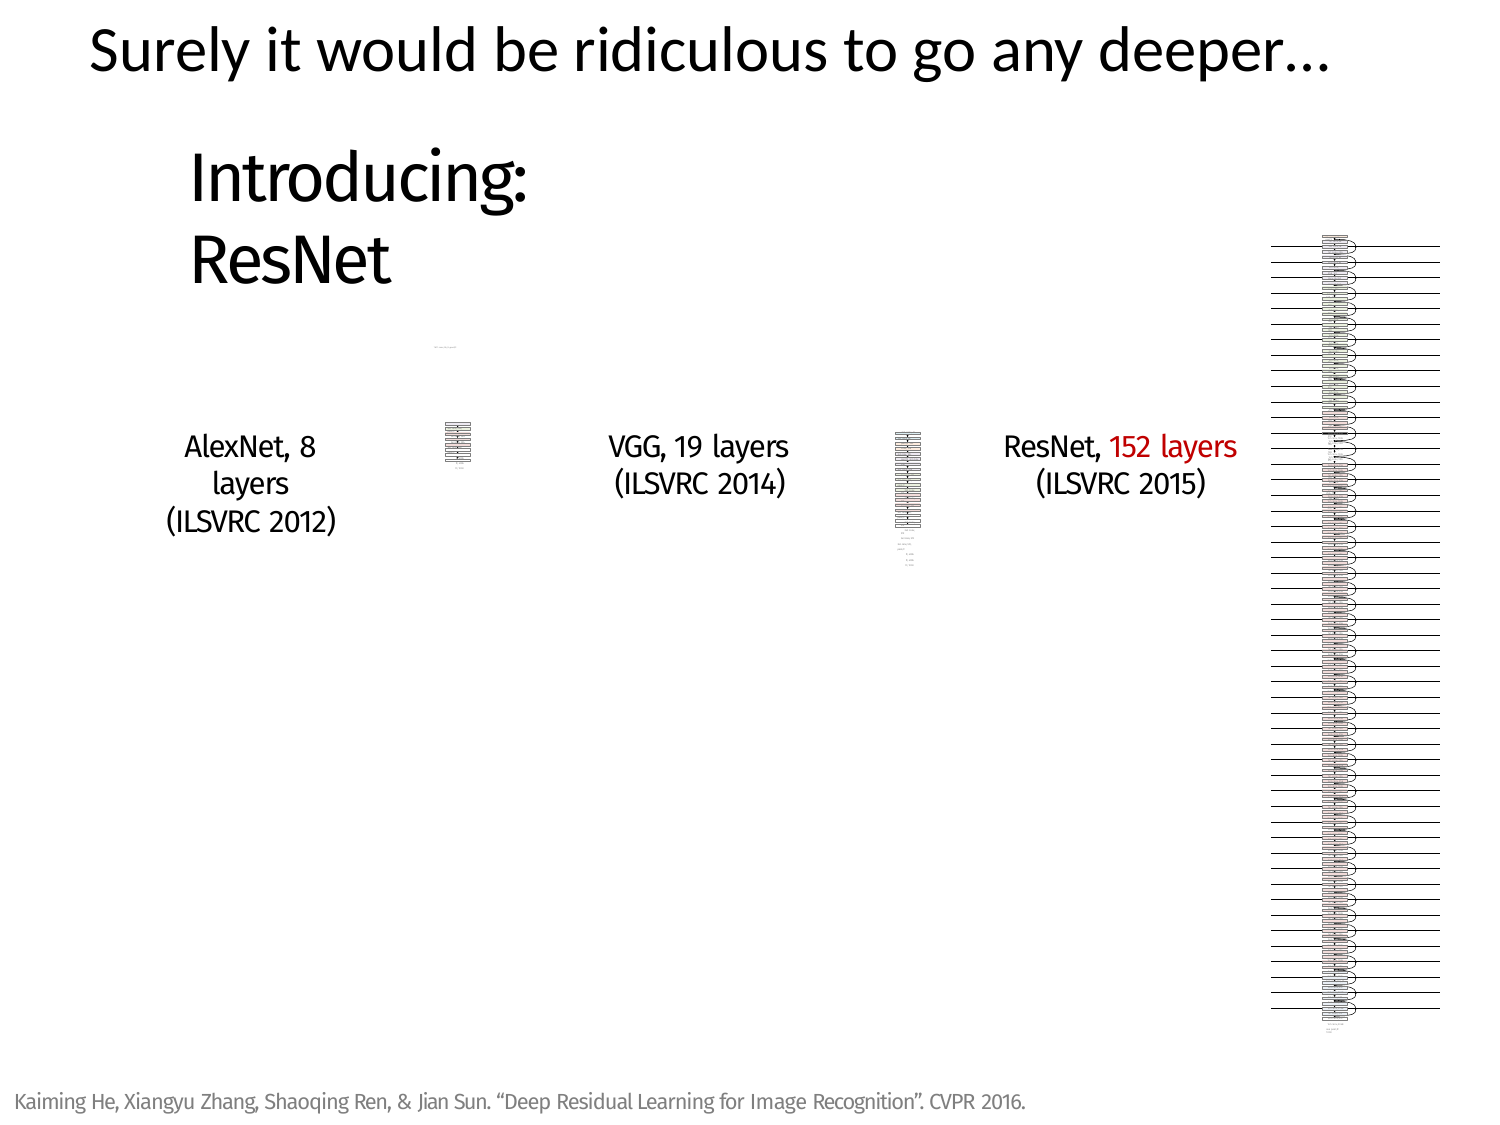

Surely it would be ridiculous to go any deeper…
Introducing: ResNet
11x11 conv, 96, /4, pool/2

5x5 conv, 256, pool/2
3x3 conv, 384
3x3 conv, 384  3x3 conv, 256, pool/2
fc, 4096
fc, 4096
fc, 1000

AlexNet, 8 layers
(ILSVRC 2012)
VGG, 19 layers
(ILSVRC 2014)
3x3 conv, 64
3x3 conv, 64, pool/2  3x3 conv, 128
3x3 conv, 128, pool/2  3x3 conv, 256
3x3 conv, 256
3x3 conv, 256  3x3 conv, 256, pool/2
3x3 conv, 512
3x3 conv, 512
3x3 conv, 512  3x3 conv, 512, pool/2
3x3 conv, 512
3x3 conv, 512
3x3 conv, 512  3x3 conv, 512, pool/2
fc, 4096
fc, 4096
fc, 1000

7x7 conv, 64, /2, pool/2

1x1 conv, 64
3x3 conv, 64  1x1 conv, 256  1x1 conv, 64  3x3 conv, 64
1x1 conv, 256  1x1 conv, 64  3x3 conv, 64  1x1 conv, 256
1x1 conv, 128, /2
3x3 conv, 128
1x1 conv, 512
1x1 conv, 128
3x3 conv, 128
1x1 conv, 512
1x1 conv, 128
3x3 conv, 128
1x1 conv, 512
1x1 conv, 128
3x3 conv, 128
1x1 conv, 512
1x1 conv, 128
3x3 conv, 128
1x1 conv, 512
1x1 conv, 128
3x3 conv, 128
1x1 conv, 512
1x1 conv, 128
3x3 conv, 128
1x1 conv, 512
1x1 conv, 128
3x3 conv, 128
1x1 conv, 512
1x1 conv, 256, /2
3x3 conv, 256
1x1 conv, 1024

1x1 conv, 256
3x3 conv, 256
1x1 conv, 1024
1x1 conv, 256
3x3 conv, 256
1x1 conv, 1024
1x1 conv, 256
3x3 conv, 256
1x1 conv, 1024
1x1 conv, 256
3x3 conv, 256
1x1 conv, 1024
1x1 conv, 256
3x3 conv, 256
1x1 conv, 1024
1x1 conv, 256
3x3 conv, 256
1x1 conv, 1024
1x1 conv, 256
3x3 conv, 256
1x1 conv, 1024
1x1 conv, 256
3x3 conv, 256
1x1 conv, 1024
1x1 conv, 256
3x3 conv, 256
1x1 conv, 1024
1x1 conv, 256
3x3 conv, 256
1x1 conv, 1024
1x1 conv, 256
3x3 conv, 256
1x1 conv, 1024
1x1 conv, 256
3x3 conv, 256
1x1 conv, 1024
1x1 conv, 256
3x3 conv, 256
1x1 conv, 1024
1x1 conv, 256
3x3 conv, 256
1x1 conv, 1024
1x1 conv, 256
3x3 conv, 256
1x1 conv, 1024
1x1 conv, 256
3x3 conv, 256
1x1 conv, 1024
1x1 conv, 256
3x3 conv, 256
1x1 conv, 1024
1x1 conv, 256
3x3 conv, 256
1x1 conv, 1024
1x1 conv, 256
3x3 conv, 256
1x1 conv, 1024
1x1 conv, 256
3x3 conv, 256
1x1 conv, 1024
1x1 conv, 256
3x3 conv, 256
1x1 conv, 1024
1x1 conv, 256
3x3 conv, 256
1x1 conv, 1024
1x1 conv, 256
3x3 conv, 256
1x1 conv, 1024
1x1 conv, 256
3x3 conv, 256
1x1 conv, 1024
1x1 conv, 256
3x3 conv, 256
1x1 conv, 1024
1x1 conv, 256
3x3 conv, 256
1x1 conv, 1024
1x1 conv, 256
3x3 conv, 256
1x1 conv, 1024
1x1 conv, 256
3x3 conv, 256
1x1 conv, 1024
1x1 conv, 256
3x3 conv, 256
1x1 conv, 1024
1x1 conv, 256
3x3 conv, 256
1x1 conv, 1024
1x1 conv, 256
3x3 conv, 256
1x1 conv, 1024
1x1 conv, 256
3x3 conv, 256
1x1 conv, 1024
1x1 conv, 256
3x3 conv, 256
1x1 conv, 1024
1x1 conv, 256
3x3 conv, 256
1x1 conv, 1024
1x1 conv, 256
3x3 conv, 256
1x1 conv, 1024
1x1 conv, 512, /2
3x3 conv, 512
1x1 conv, 2048
1x1 conv, 512
3x3 conv, 512
1x1 conv, 2048
1x1 conv, 512
3x3 conv, 512
1x1 conv, 2048
ave pool, fc 1000

ResNet, 152 layers
(ILSVRC 2015)
Kaiming He, Xiangyu Zhang, Shaoqing Ren, & Jian Sun. “Deep Residual Learning for Image Recognition”. CVPR 2016.